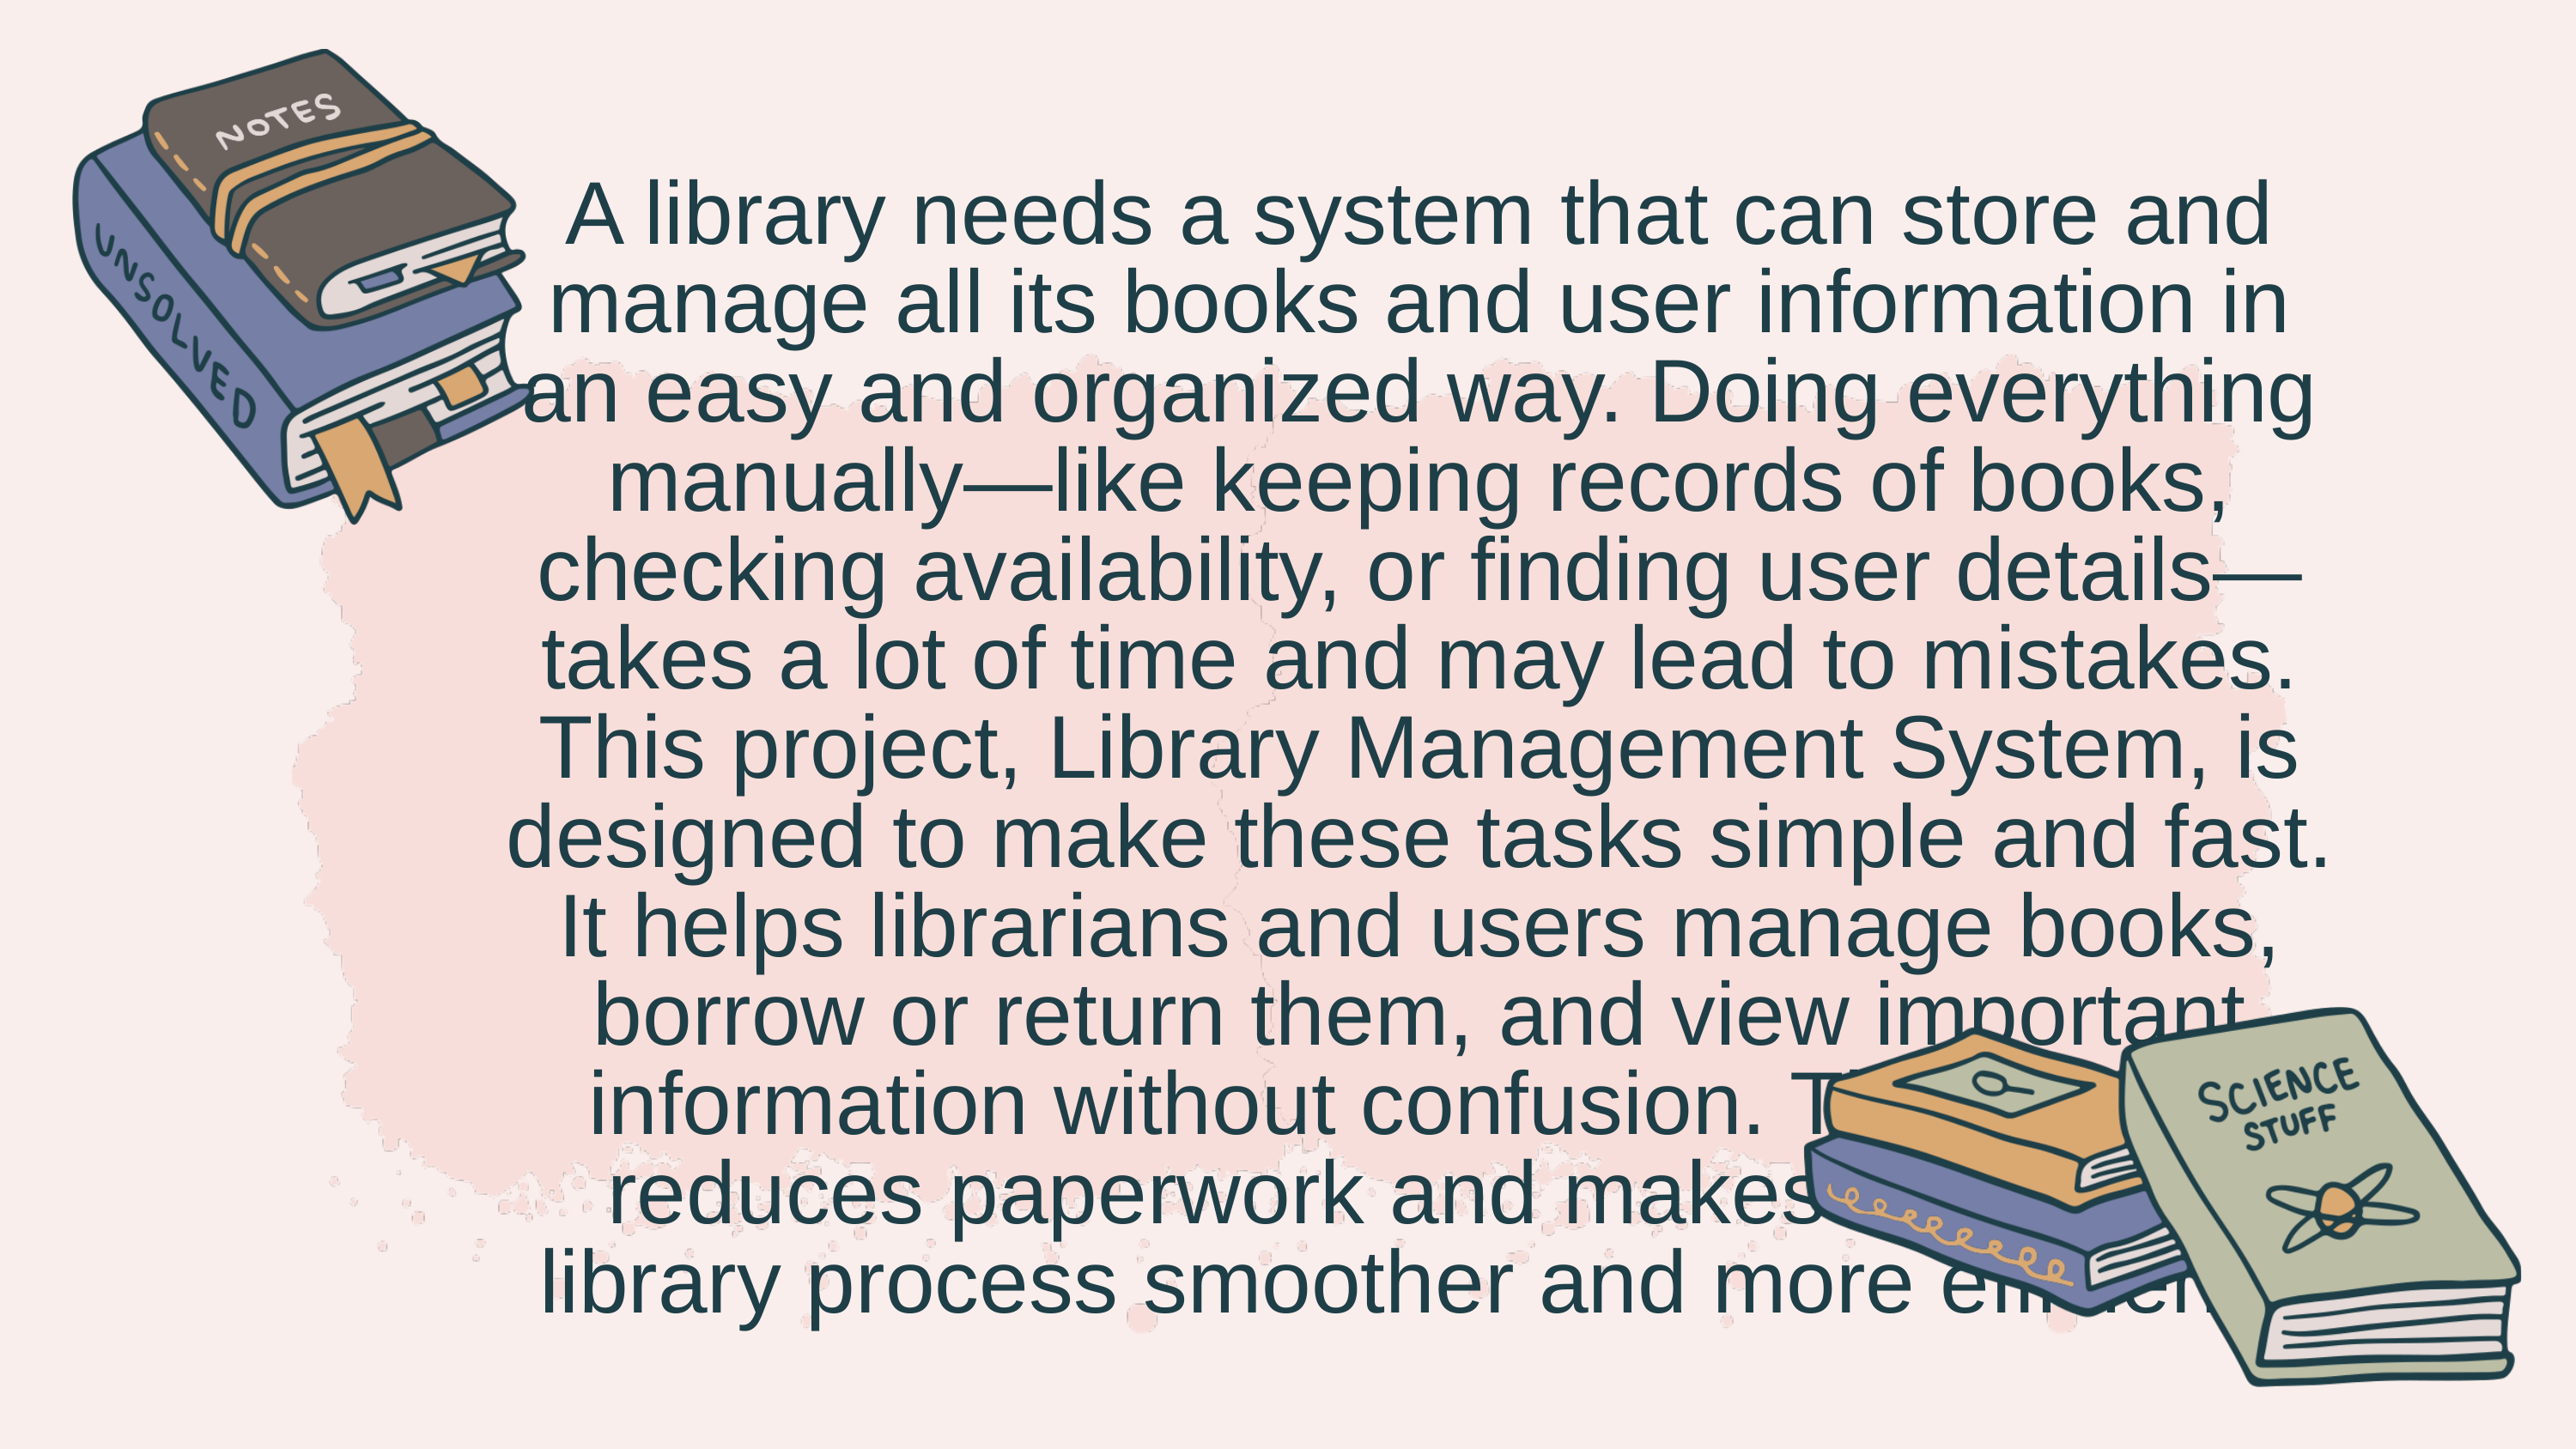

A library needs a system that can store and manage all its books and user information in an easy and organized way. Doing everything manually—like keeping records of books, checking availability, or finding user details—takes a lot of time and may lead to mistakes.
This project, Library Management System, is designed to make these tasks simple and fast. It helps librarians and users manage books, borrow or return them, and view important information without confusion. The system reduces paperwork and makes the whole library process smoother and more efficient.”